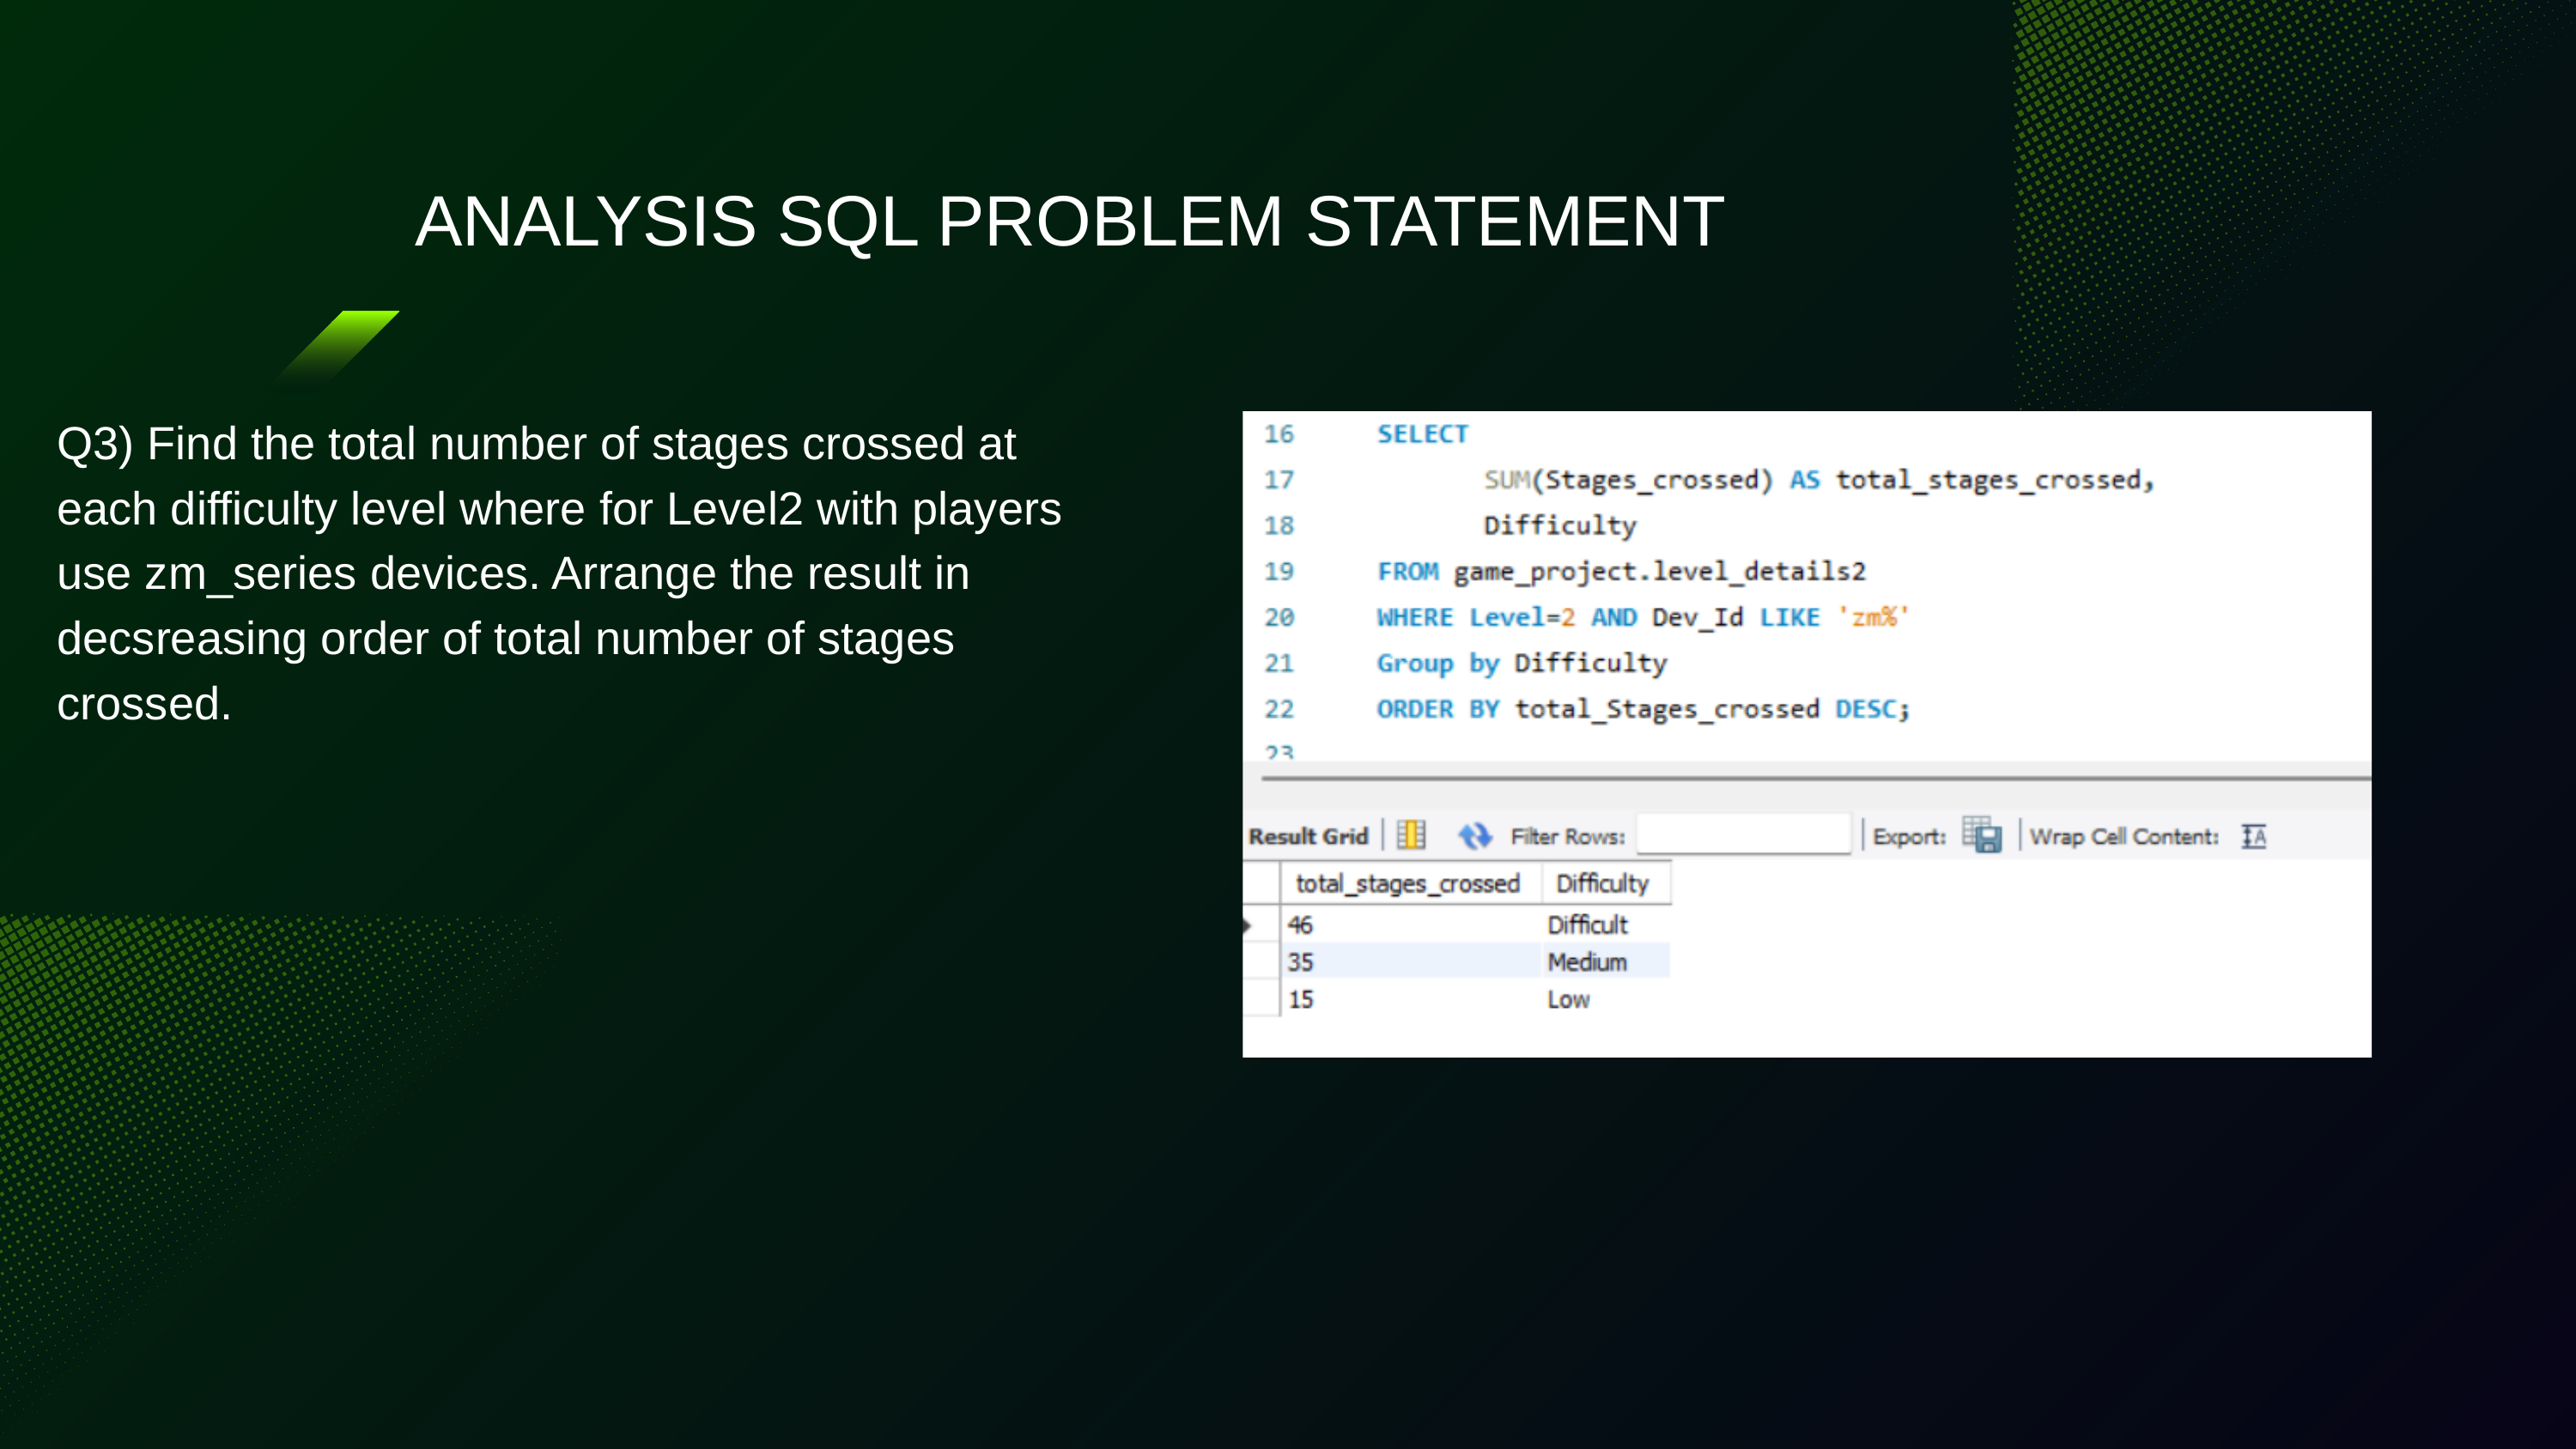

ANALYSIS SQL PROBLEM STATEMENT

Q3) Find the total number of stages crossed at each difficulty level where for Level2 with players use zm_series devices. Arrange the result in decsreasing order of total number of stages crossed.